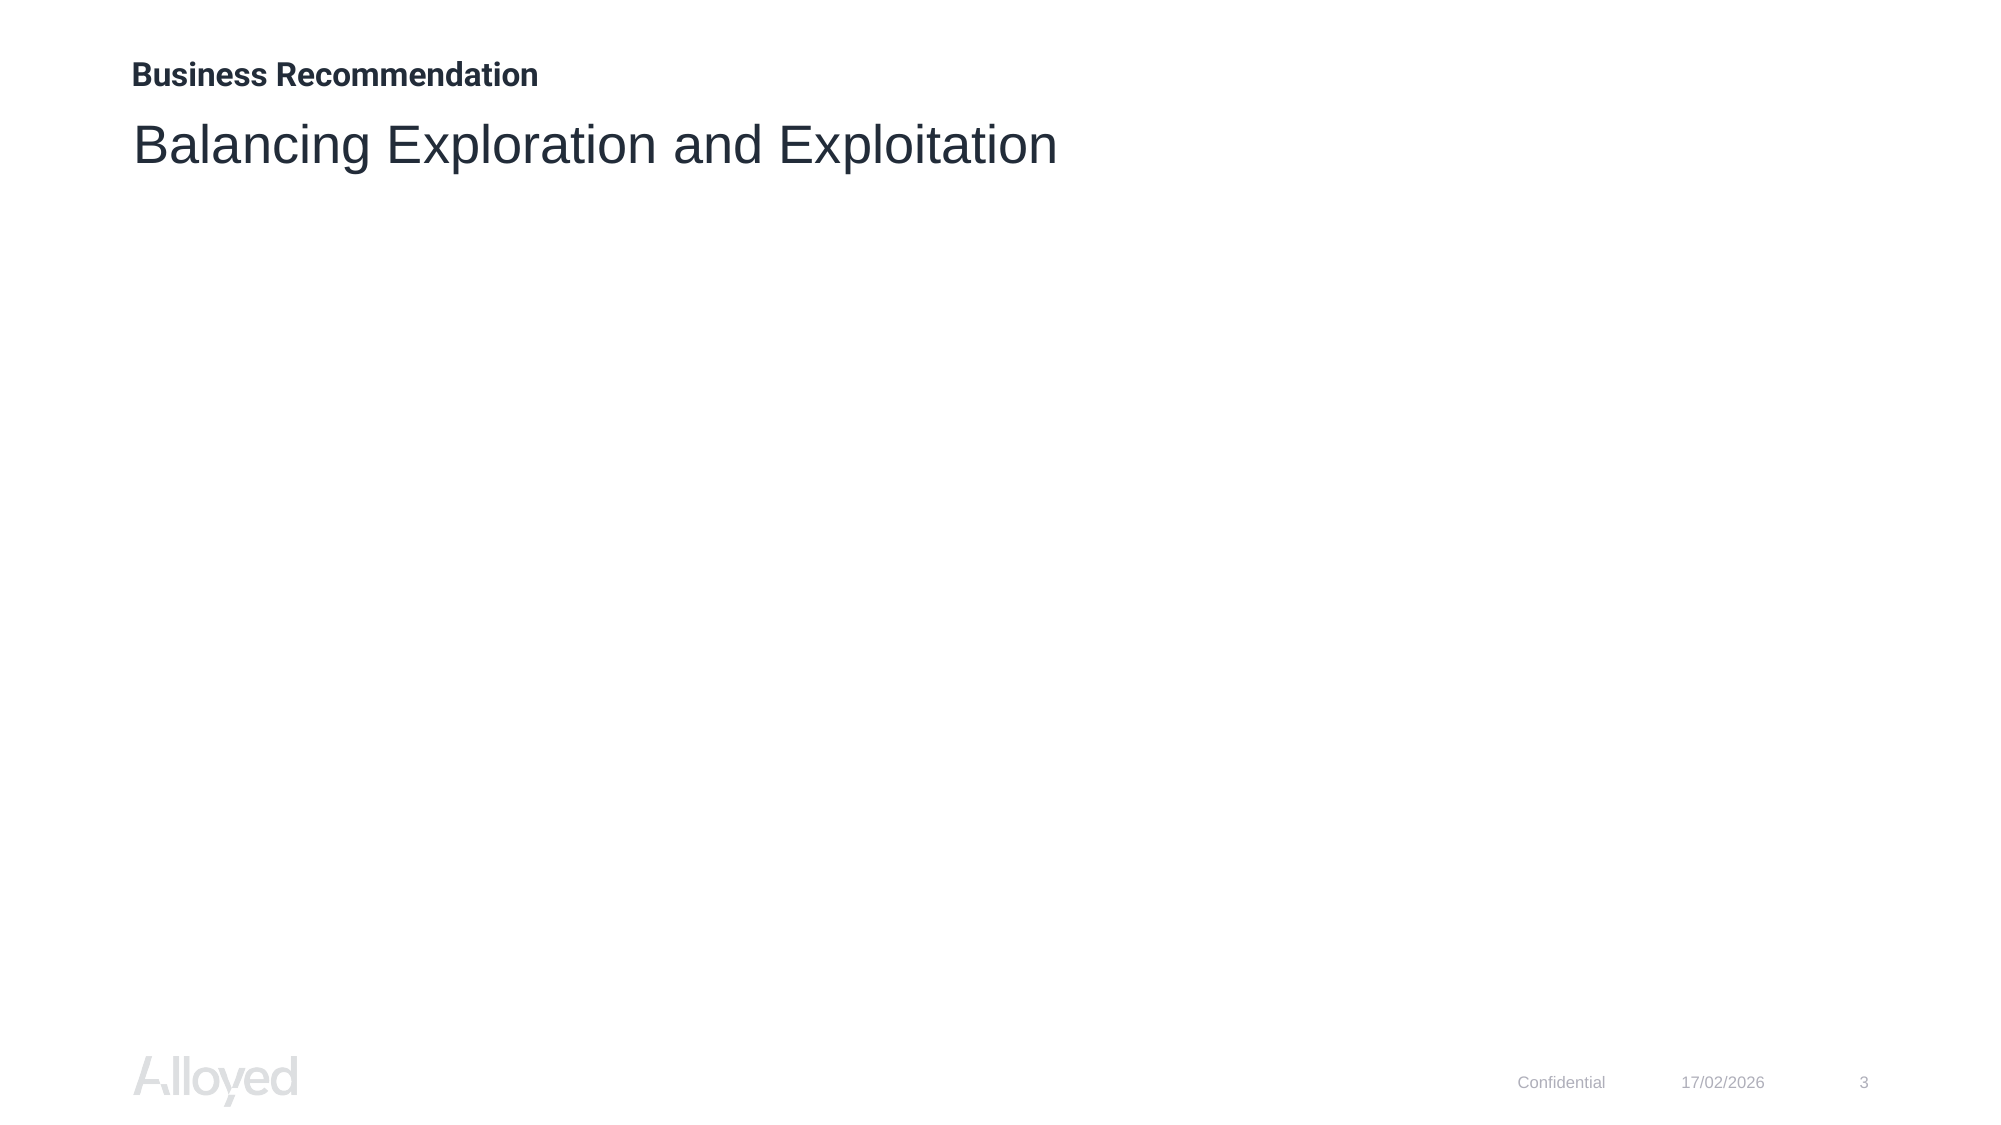

Business Recommendation
Balancing Exploration and Exploitation
Confidential
17/02/2026
3